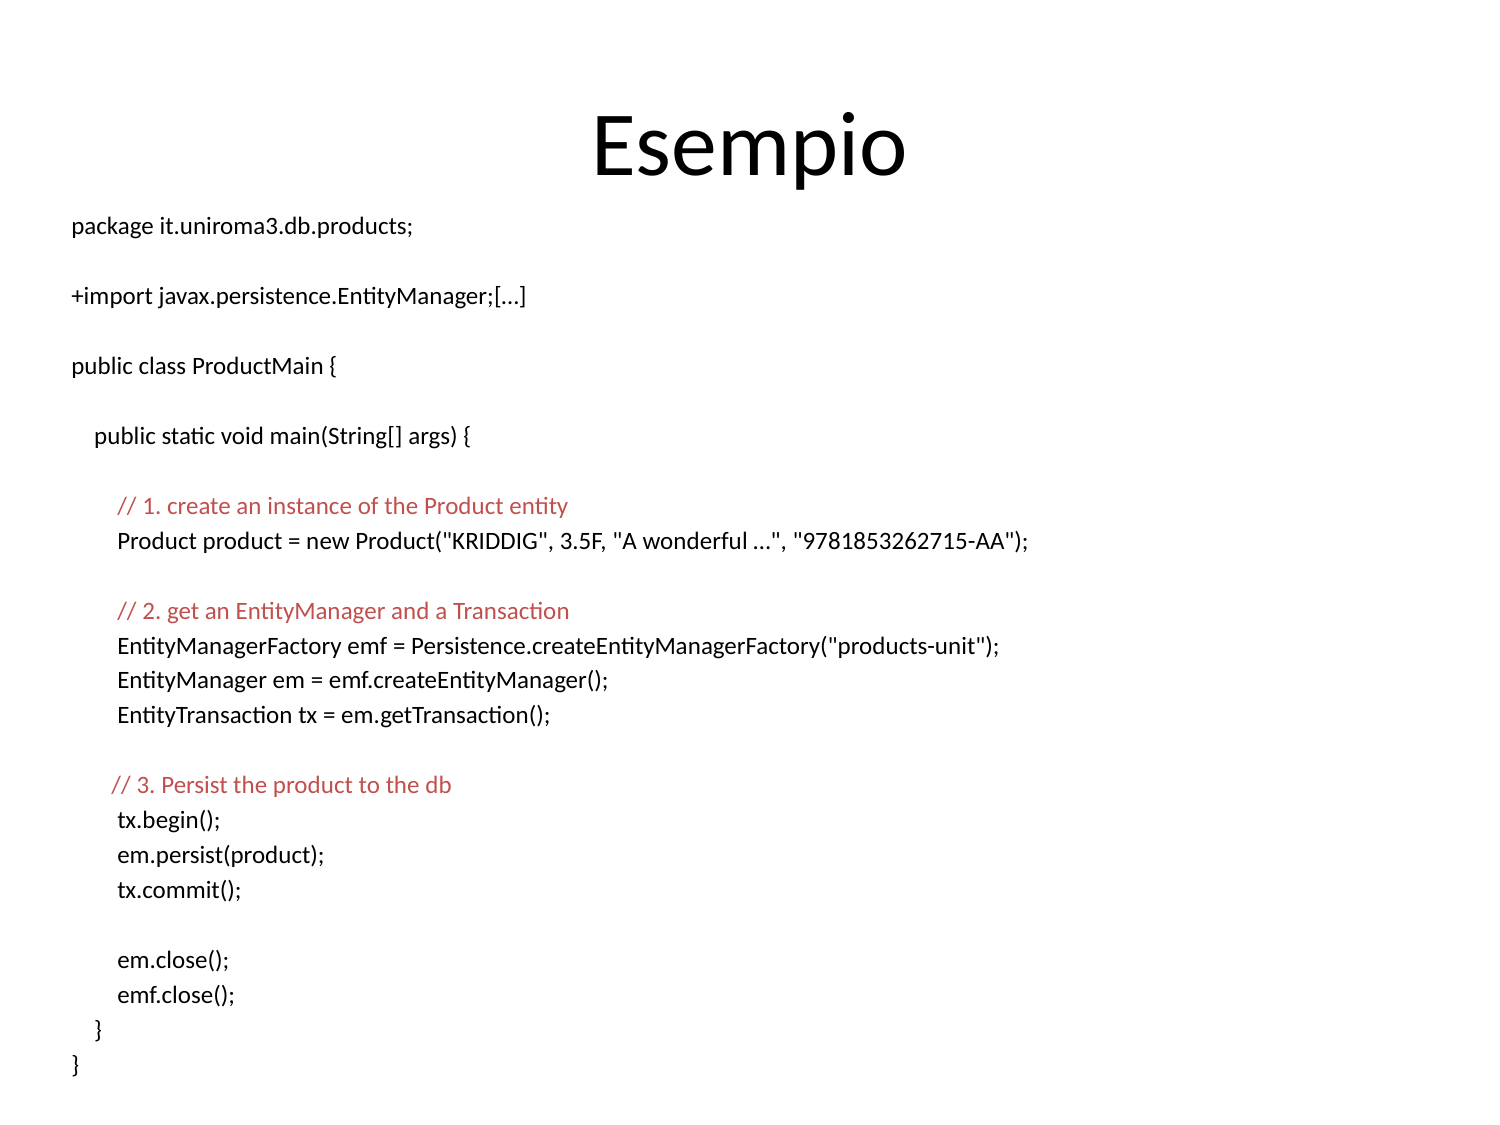

# Esempio
package it.uniroma3.db.products;

+import javax.persistence.EntityManager;[…]

public class ProductMain {

    public static void main(String[] args) {

        // 1. create an instance of the Product entity
        Product product = new Product("KRIDDIG", 3.5F, "A wonderful …", "9781853262715-AA");

        // 2. get an EntityManager and a Transaction
        EntityManagerFactory emf = Persistence.createEntityManagerFactory("products-unit");
        EntityManager em = emf.createEntityManager();
        EntityTransaction tx = em.getTransaction();

       // 3. Persist the product to the db
        tx.begin();
        em.persist(product);
        tx.commit();

        em.close();
        emf.close();
    }
}